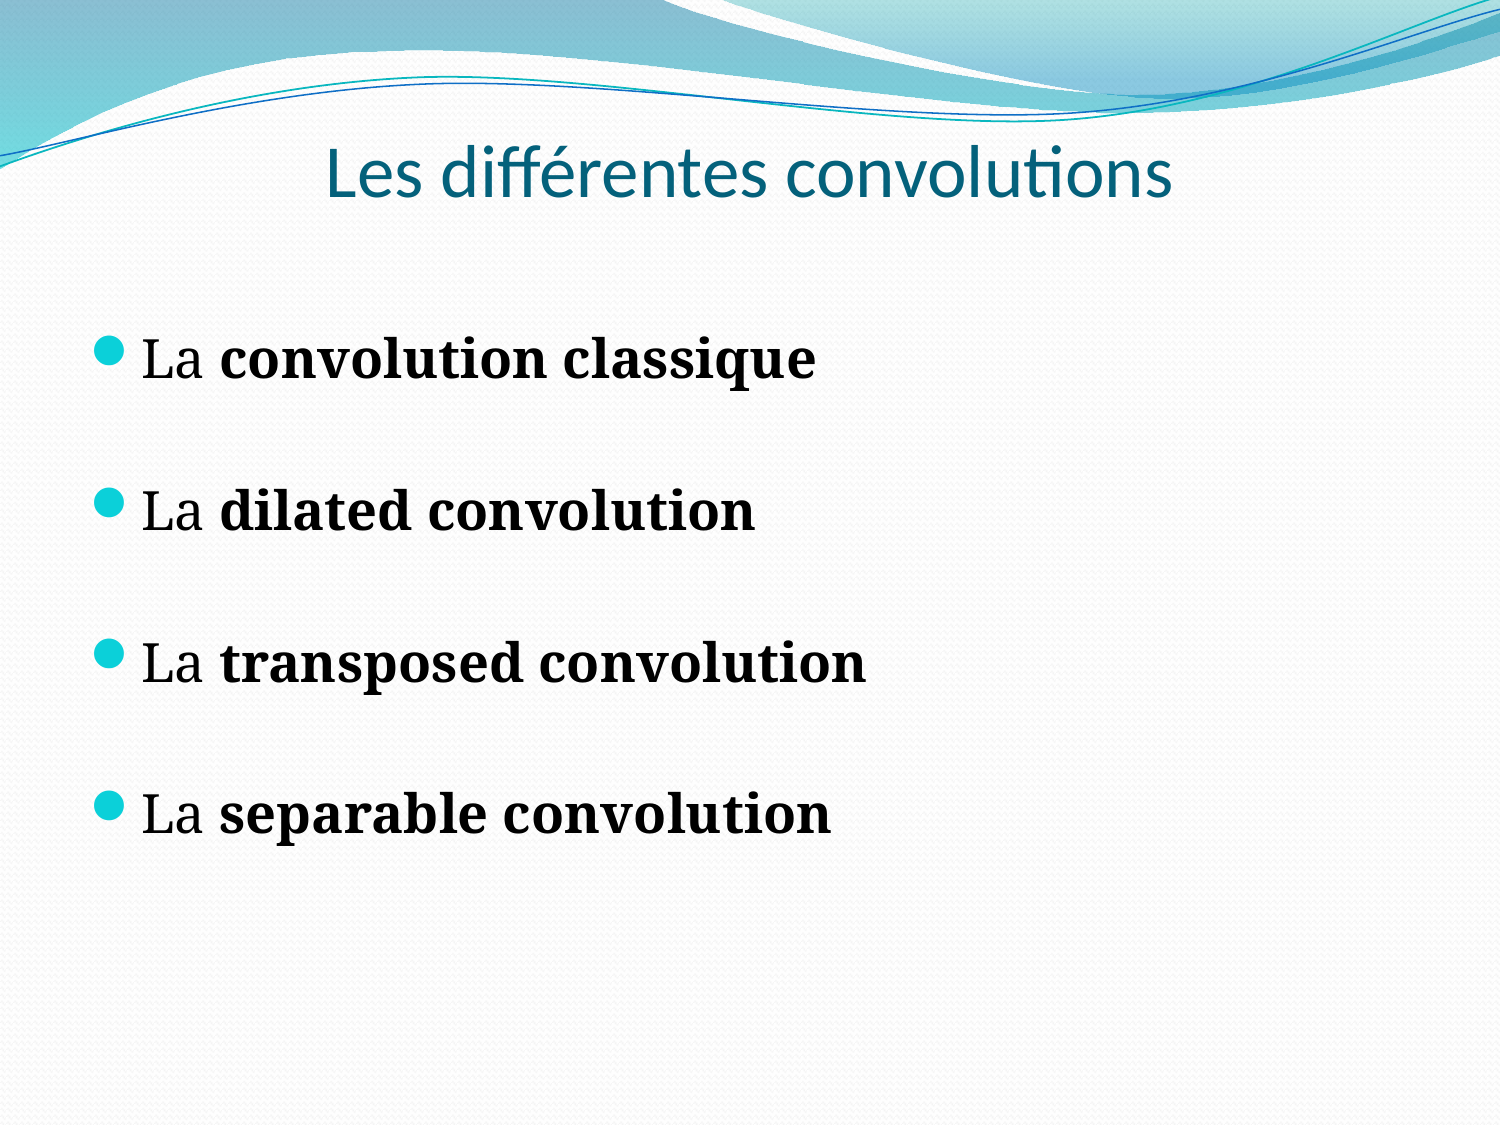

# Les différentes convolutions
La convolution classique

La dilated convolution

La transposed convolution

La separable convolution